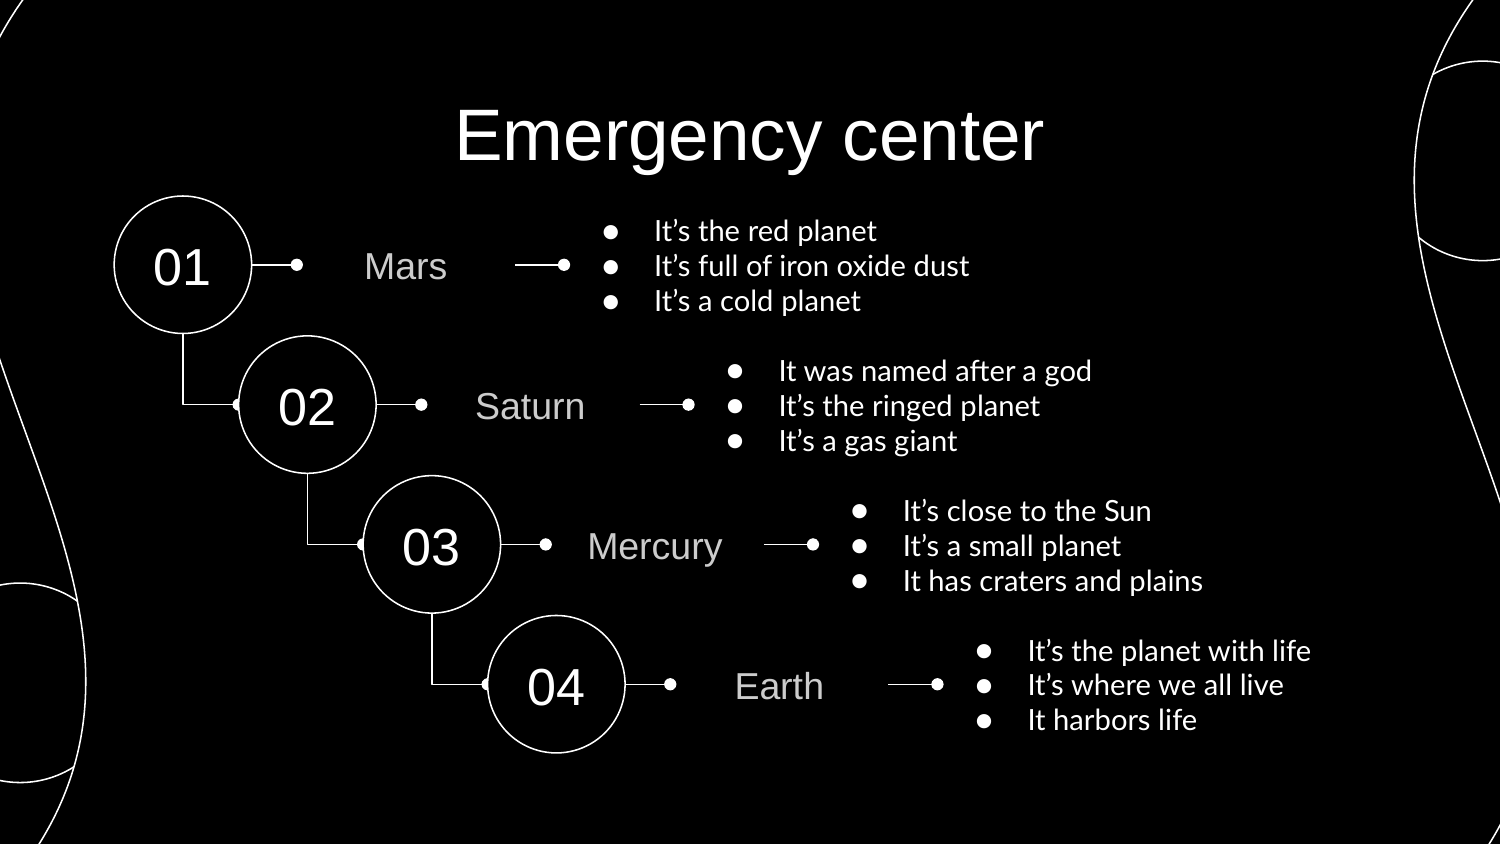

# Emergency center
It’s the red planet
It’s full of iron oxide dust
It’s a cold planet
01
Mars
It was named after a god
It’s the ringed planet
It’s a gas giant
02
Saturn
03
It’s close to the Sun
It’s a small planet
It has craters and plains
Mercury
It’s the planet with life
It’s where we all live
It harbors life
04
Earth